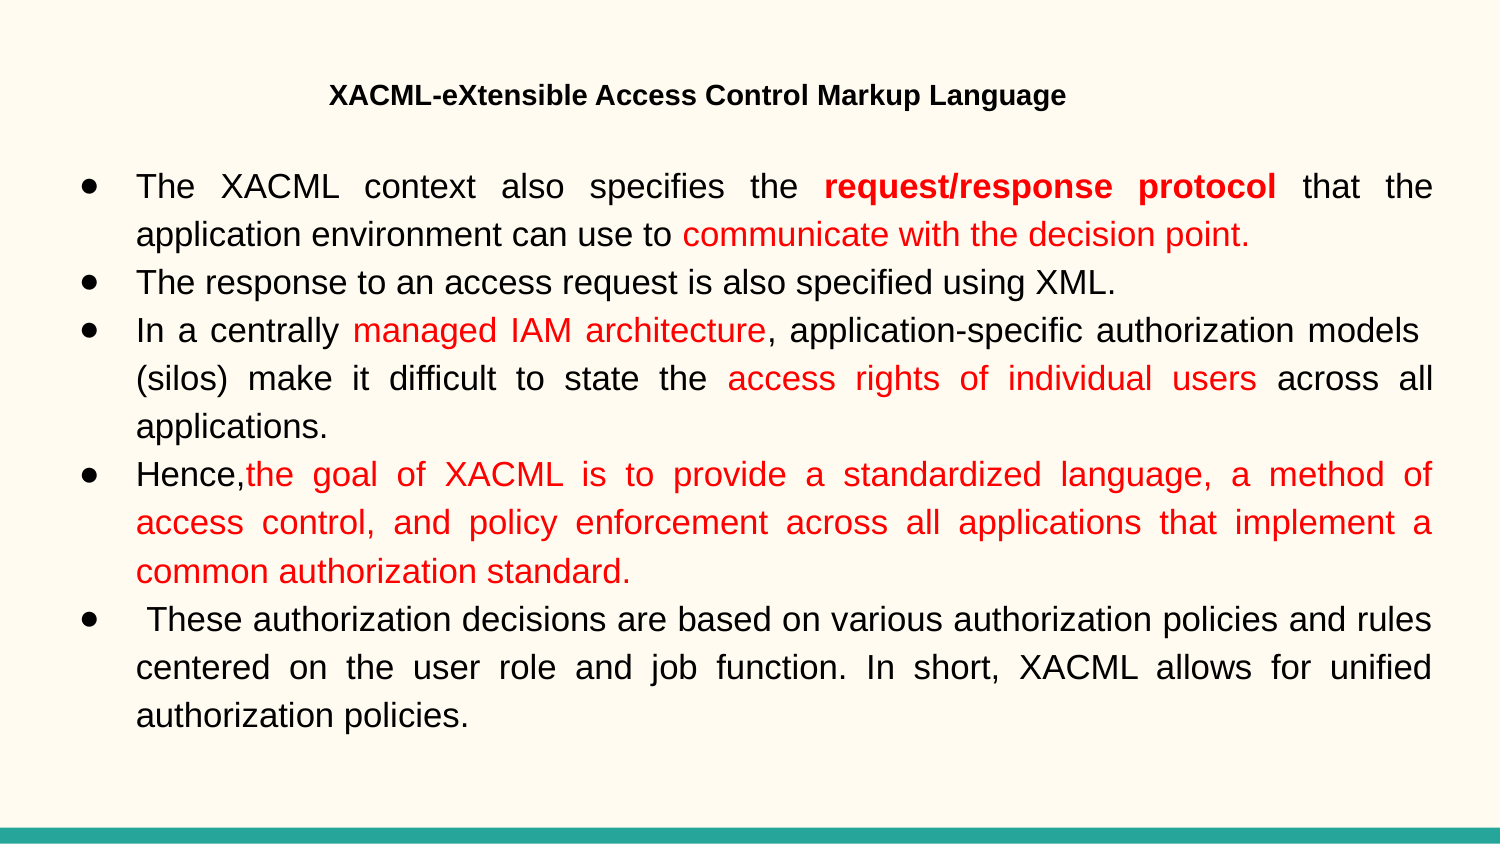

# XACML
XACML-eXtensible Access Control Markup Language
The XACML context also specifies the request/response protocol that the application environment can use to communicate with the decision point.
The response to an access request is also specified using XML.
In a centrally managed IAM architecture, application-specific authorization models  (silos) make it difficult to state the access rights of individual users across all applications.
Hence,the goal of XACML is to provide a standardized language, a method of access control, and policy enforcement across all applications that implement a common authorization standard.
 These authorization decisions are based on various authorization policies and rules centered on the user role and job function. In short, XACML allows for unified authorization policies.